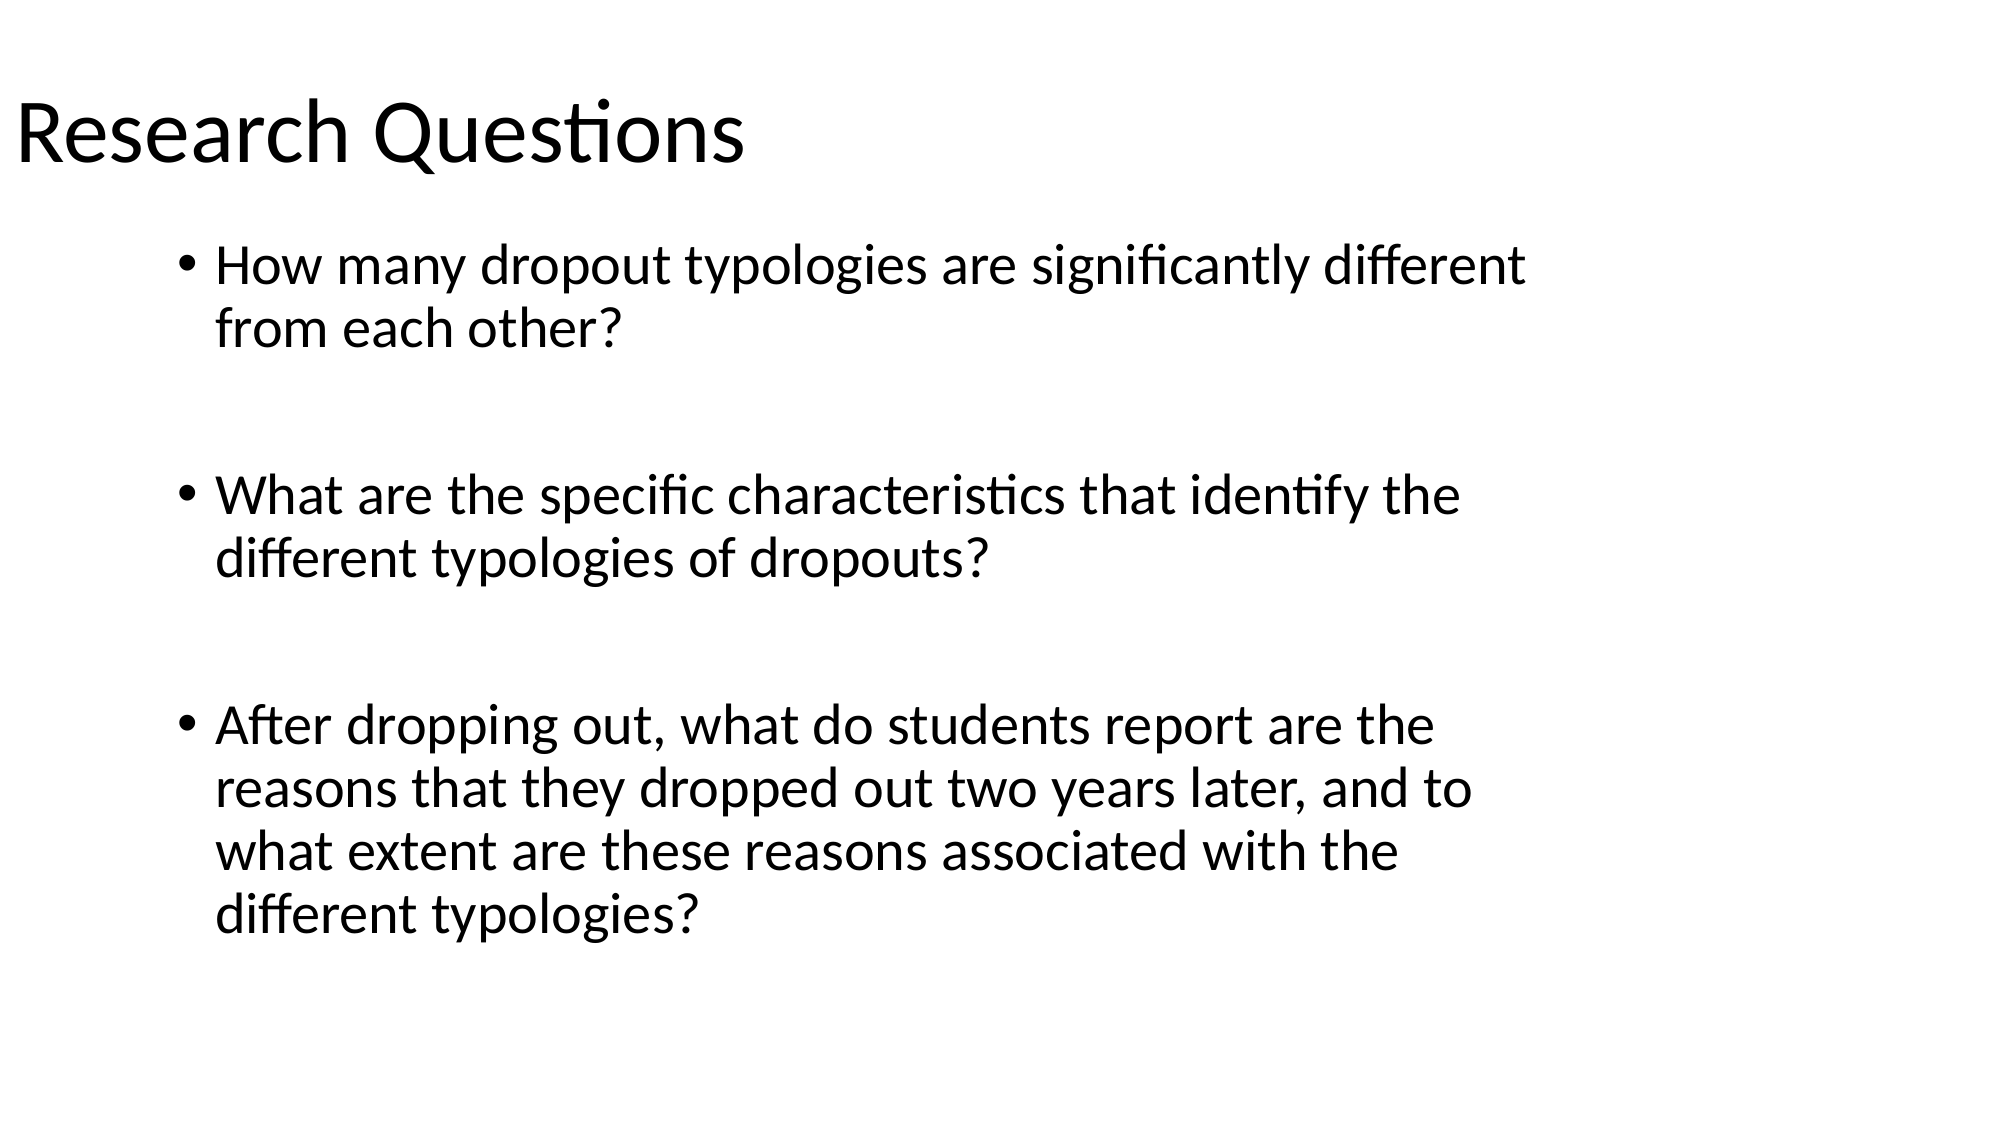

# Research Questions
How many dropout typologies are significantly different from each other?

What are the specific characteristics that identify the different typologies of dropouts?

After dropping out, what do students report are the reasons that they dropped out two years later, and to what extent are these reasons associated with the different typologies?